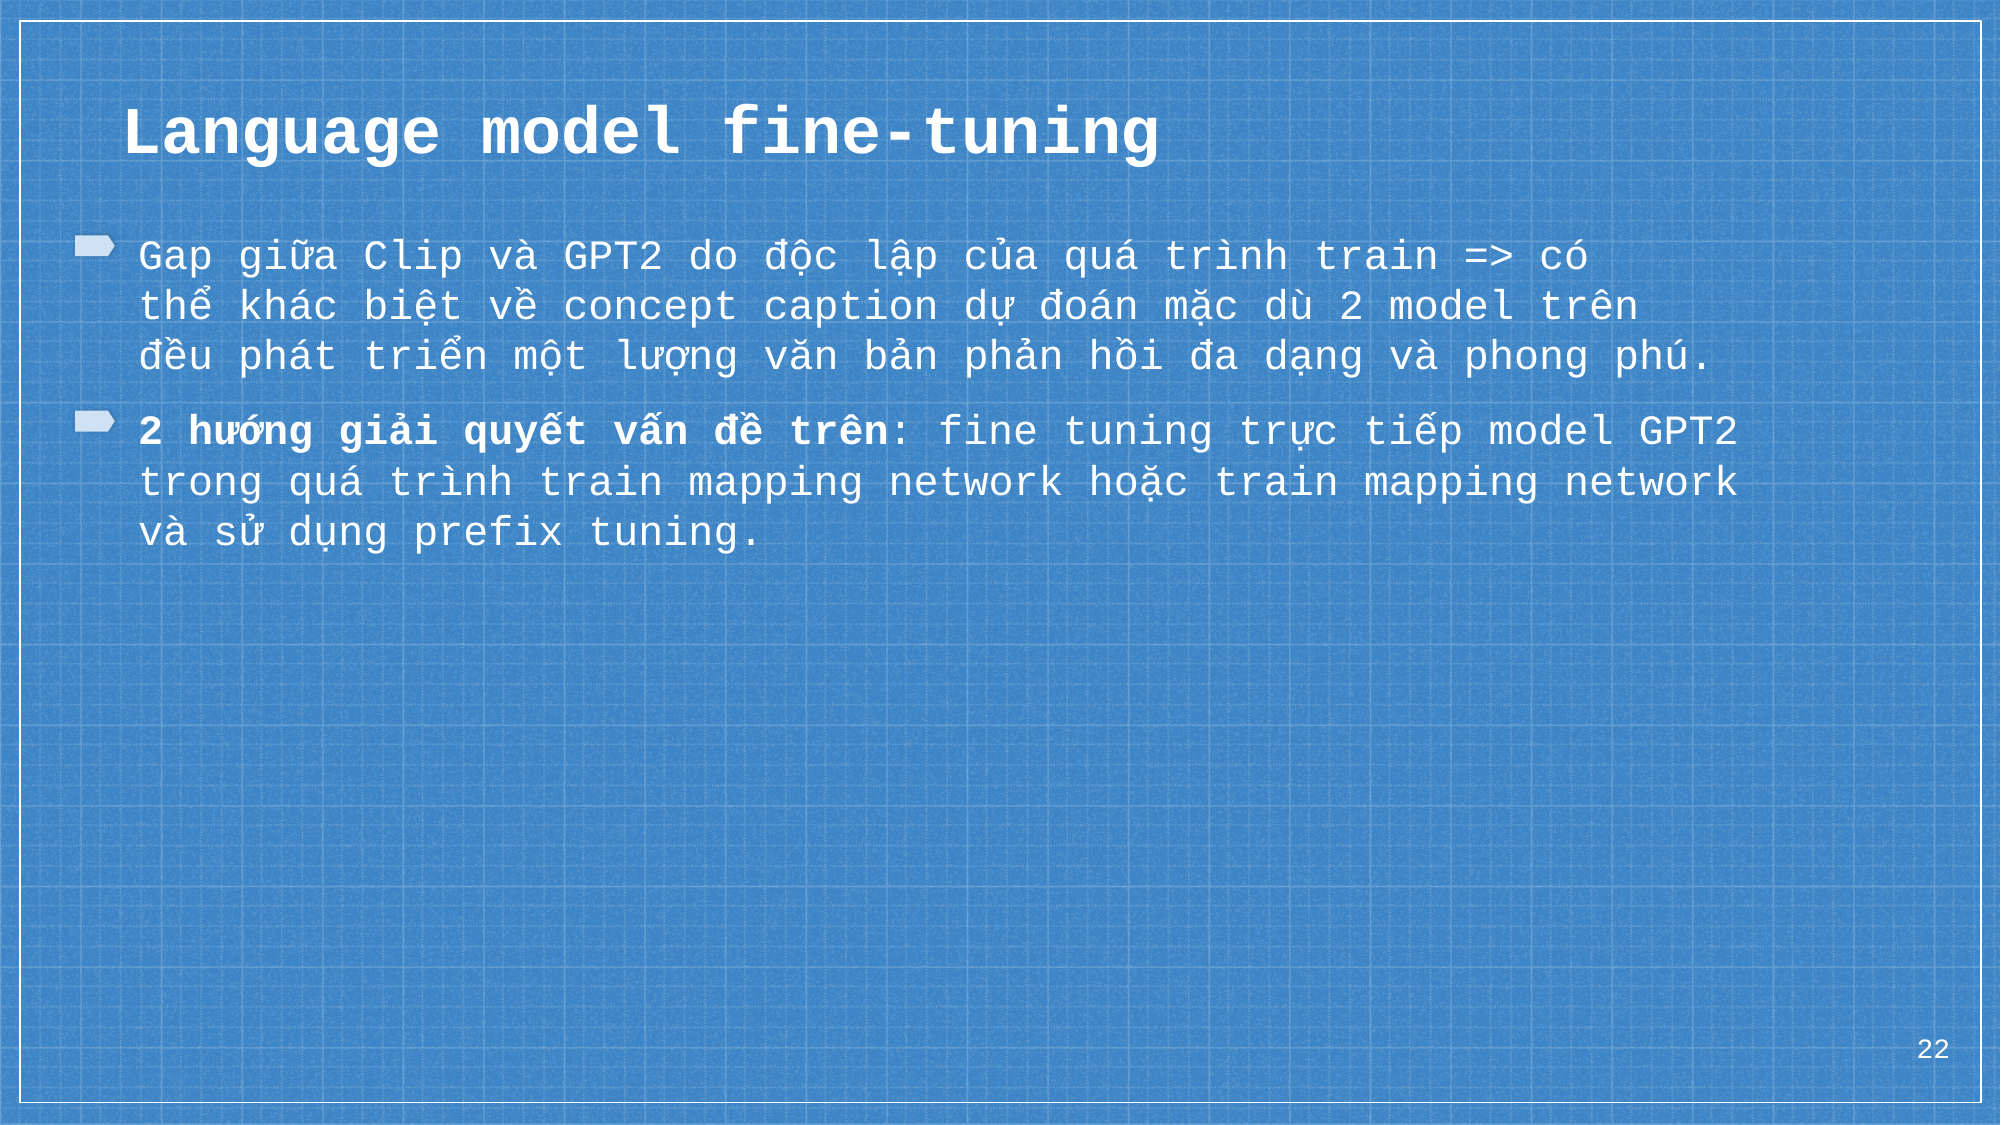

Language model fine-tuning
Gap giữa Clip và GPT2 do độc lập của quá trình train => có thể khác biệt về concept caption dự đoán mặc dù 2 model trên đều phát triển một lượng văn bản phản hồi đa dạng và phong phú.

2 hướng giải quyết vấn đề trên: fine tuning trực tiếp model GPT2 trong quá trình train mapping network hoặc train mapping network và sử dụng prefix tuning.

22